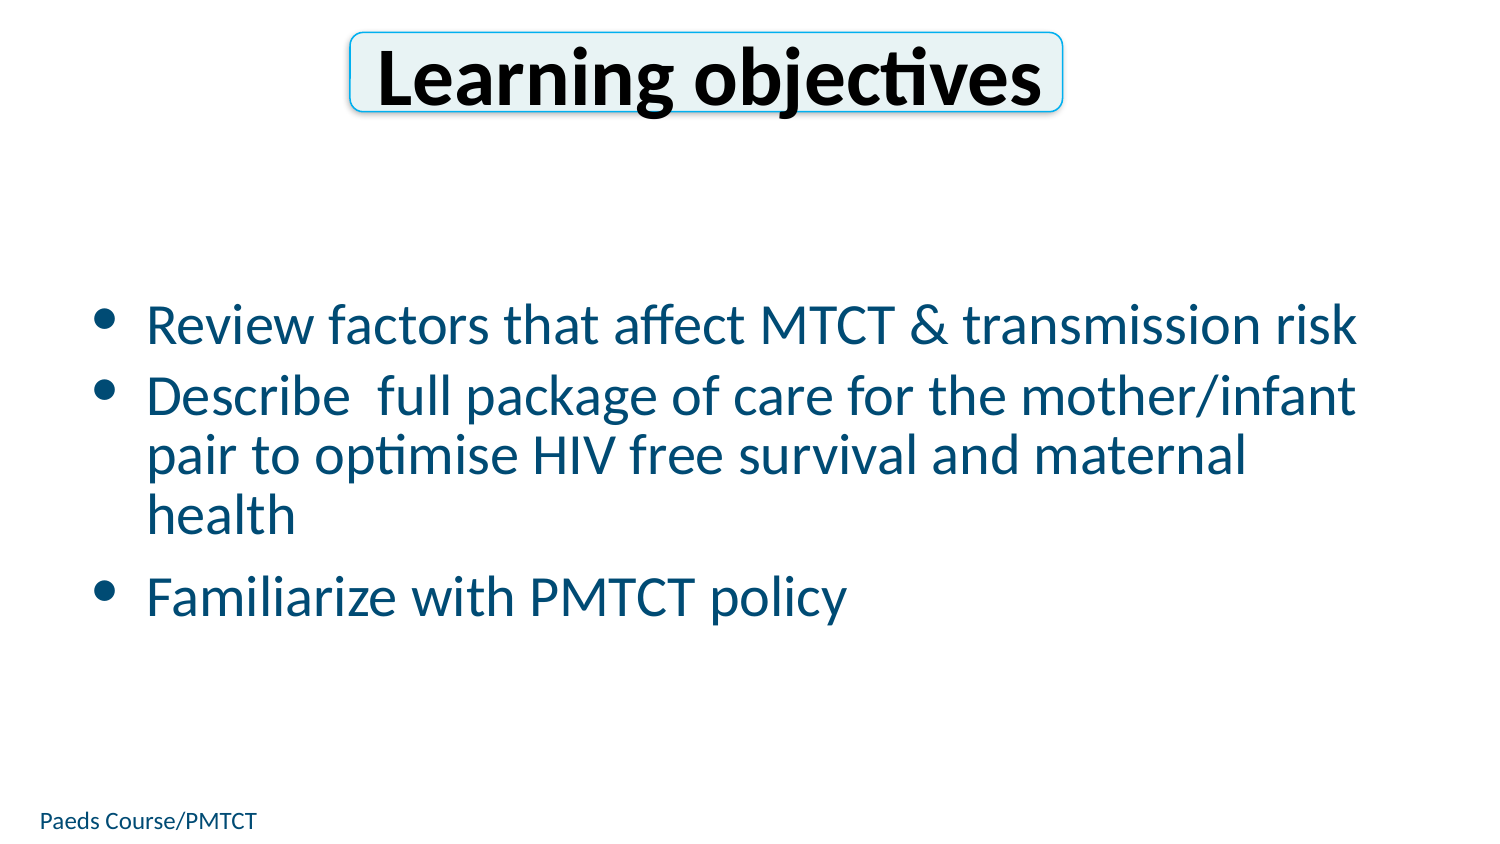

# Learning objectives
Review factors that affect MTCT & transmission risk
Describe  full package of care for the mother/infant pair to optimise HIV free survival and maternal health
Familiarize with PMTCT policy

Paeds Course/PMTCT